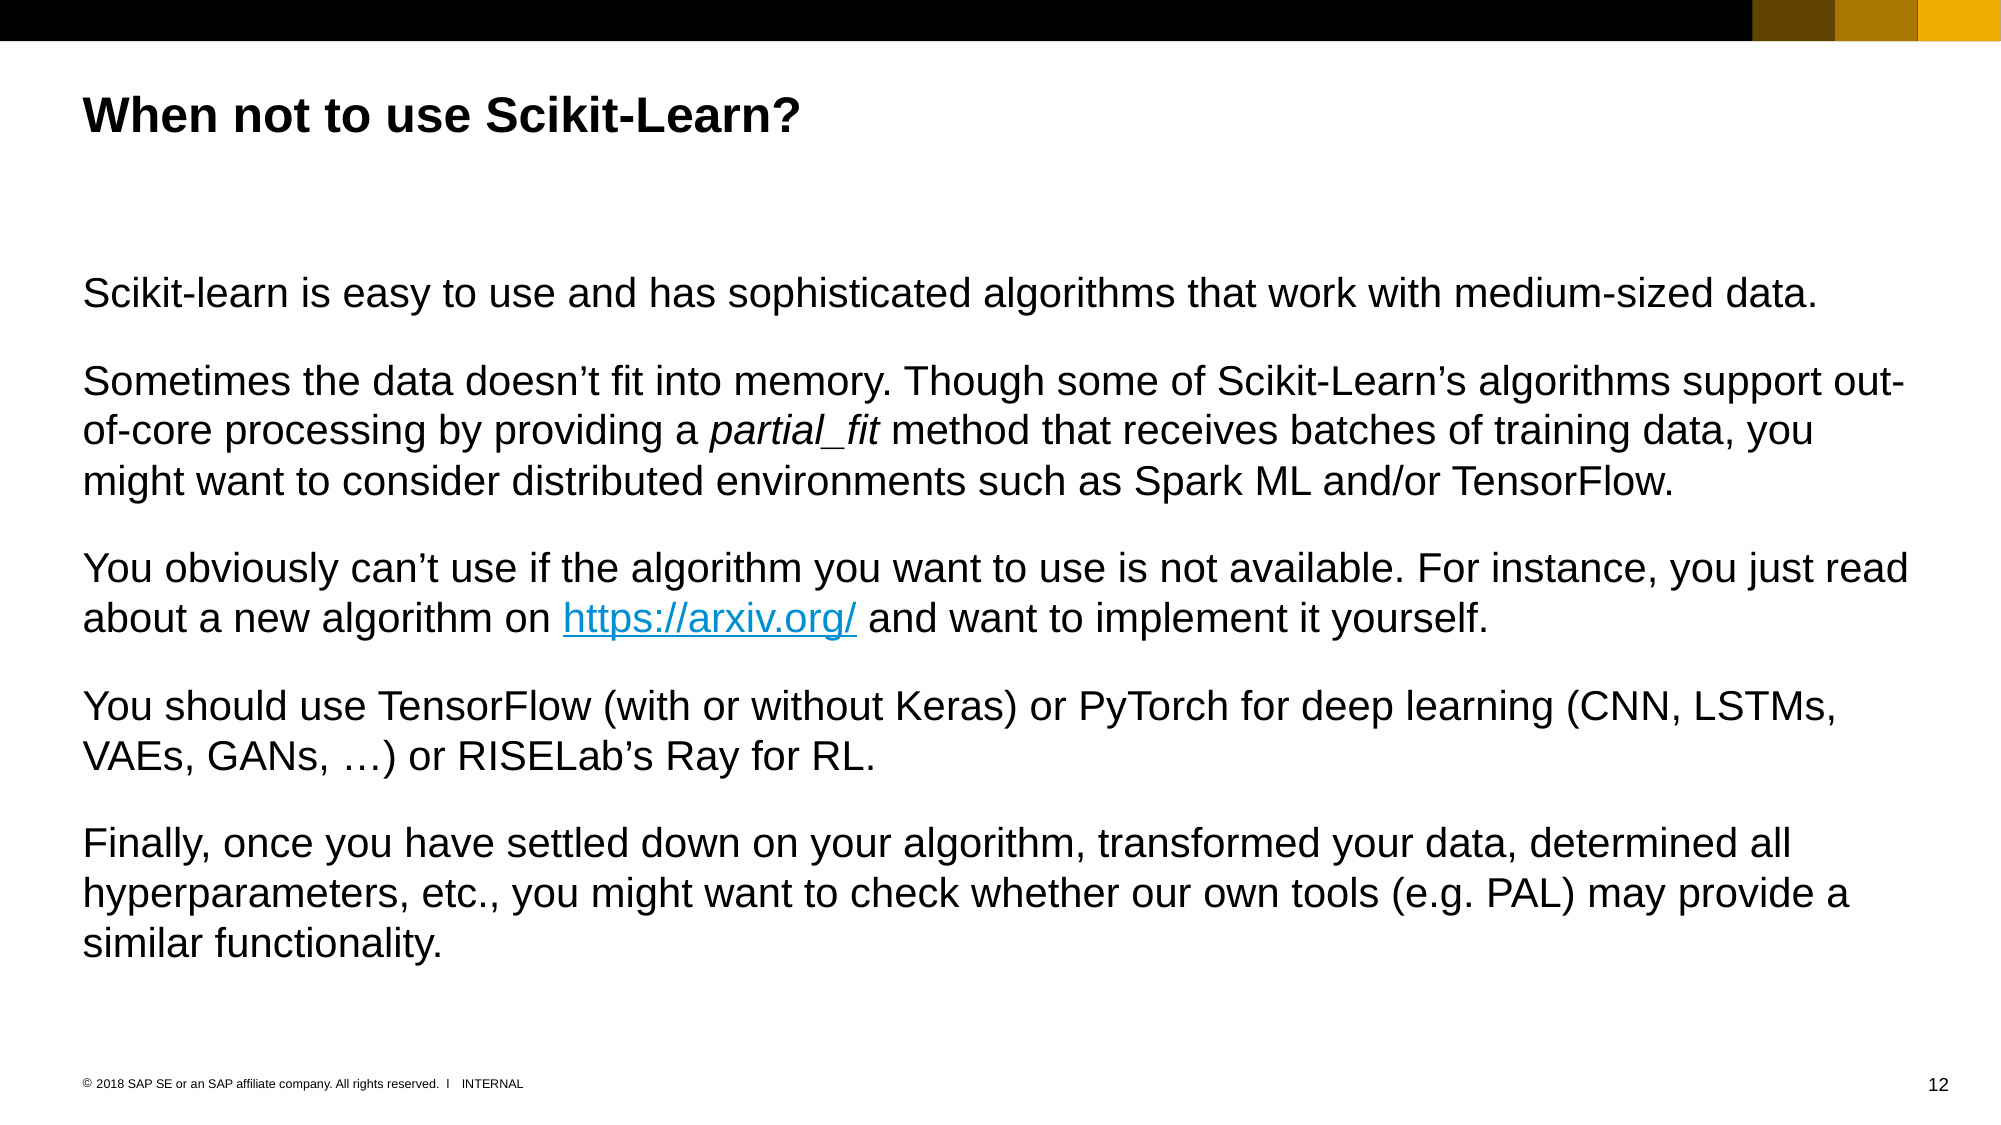

# When not to use Scikit-Learn?
Scikit-learn is easy to use and has sophisticated algorithms that work with medium-sized data.
Sometimes the data doesn’t fit into memory. Though some of Scikit-Learn’s algorithms support out-of-core processing by providing a partial_fit method that receives batches of training data, you might want to consider distributed environments such as Spark ML and/or TensorFlow.
You obviously can’t use if the algorithm you want to use is not available. For instance, you just read about a new algorithm on https://arxiv.org/ and want to implement it yourself.
You should use TensorFlow (with or without Keras) or PyTorch for deep learning (CNN, LSTMs, VAEs, GANs, …) or RISELab’s Ray for RL.
Finally, once you have settled down on your algorithm, transformed your data, determined all hyperparameters, etc., you might want to check whether our own tools (e.g. PAL) may provide a similar functionality.